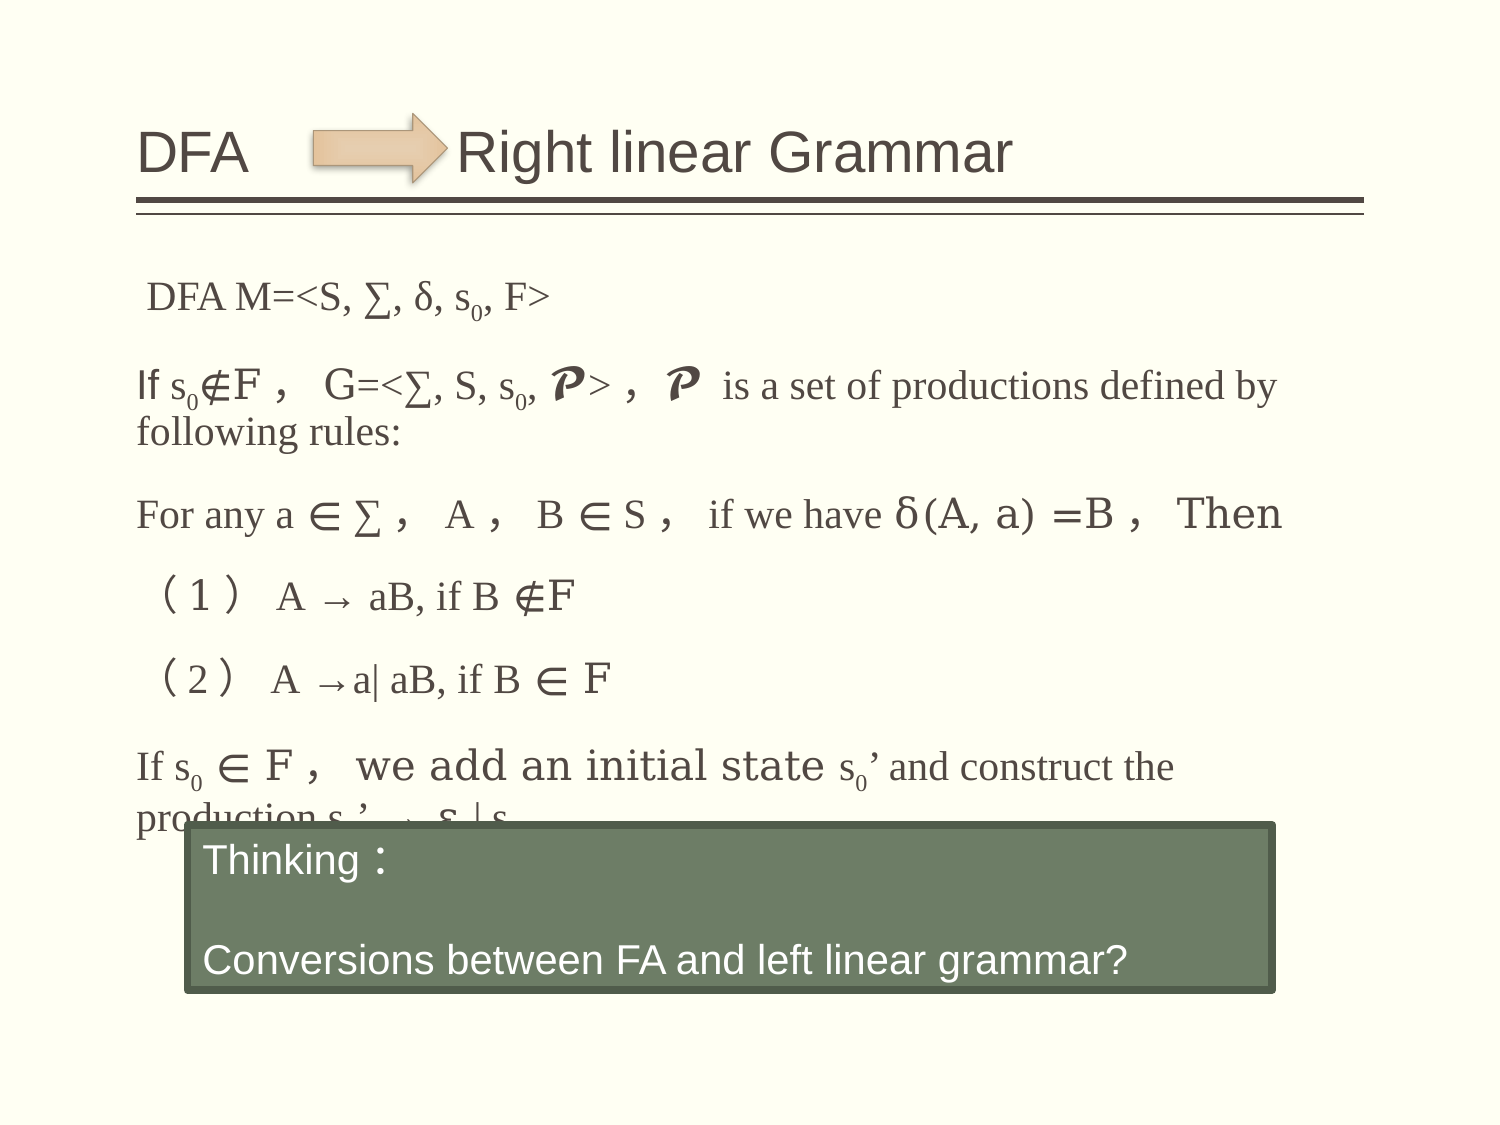

# DFA             Right linear Grammar

 DFA M=<S, ∑, δ, s0, F>
If s0∉F，G=<∑, S, s0, 𝓟>，𝓟 is a set of productions defined by following rules:
For any a ∊ ∑，A，B ∊ S，if we have δ(A, a) =B，Then
（1）A → aB, if B ∉F
（2）A →a| aB, if B ∊ F
If s0 ∊ F，we add an initial state s0’ and construct the production s0’ → ε | s0
Thinking：

Conversions between FA and left linear grammar?